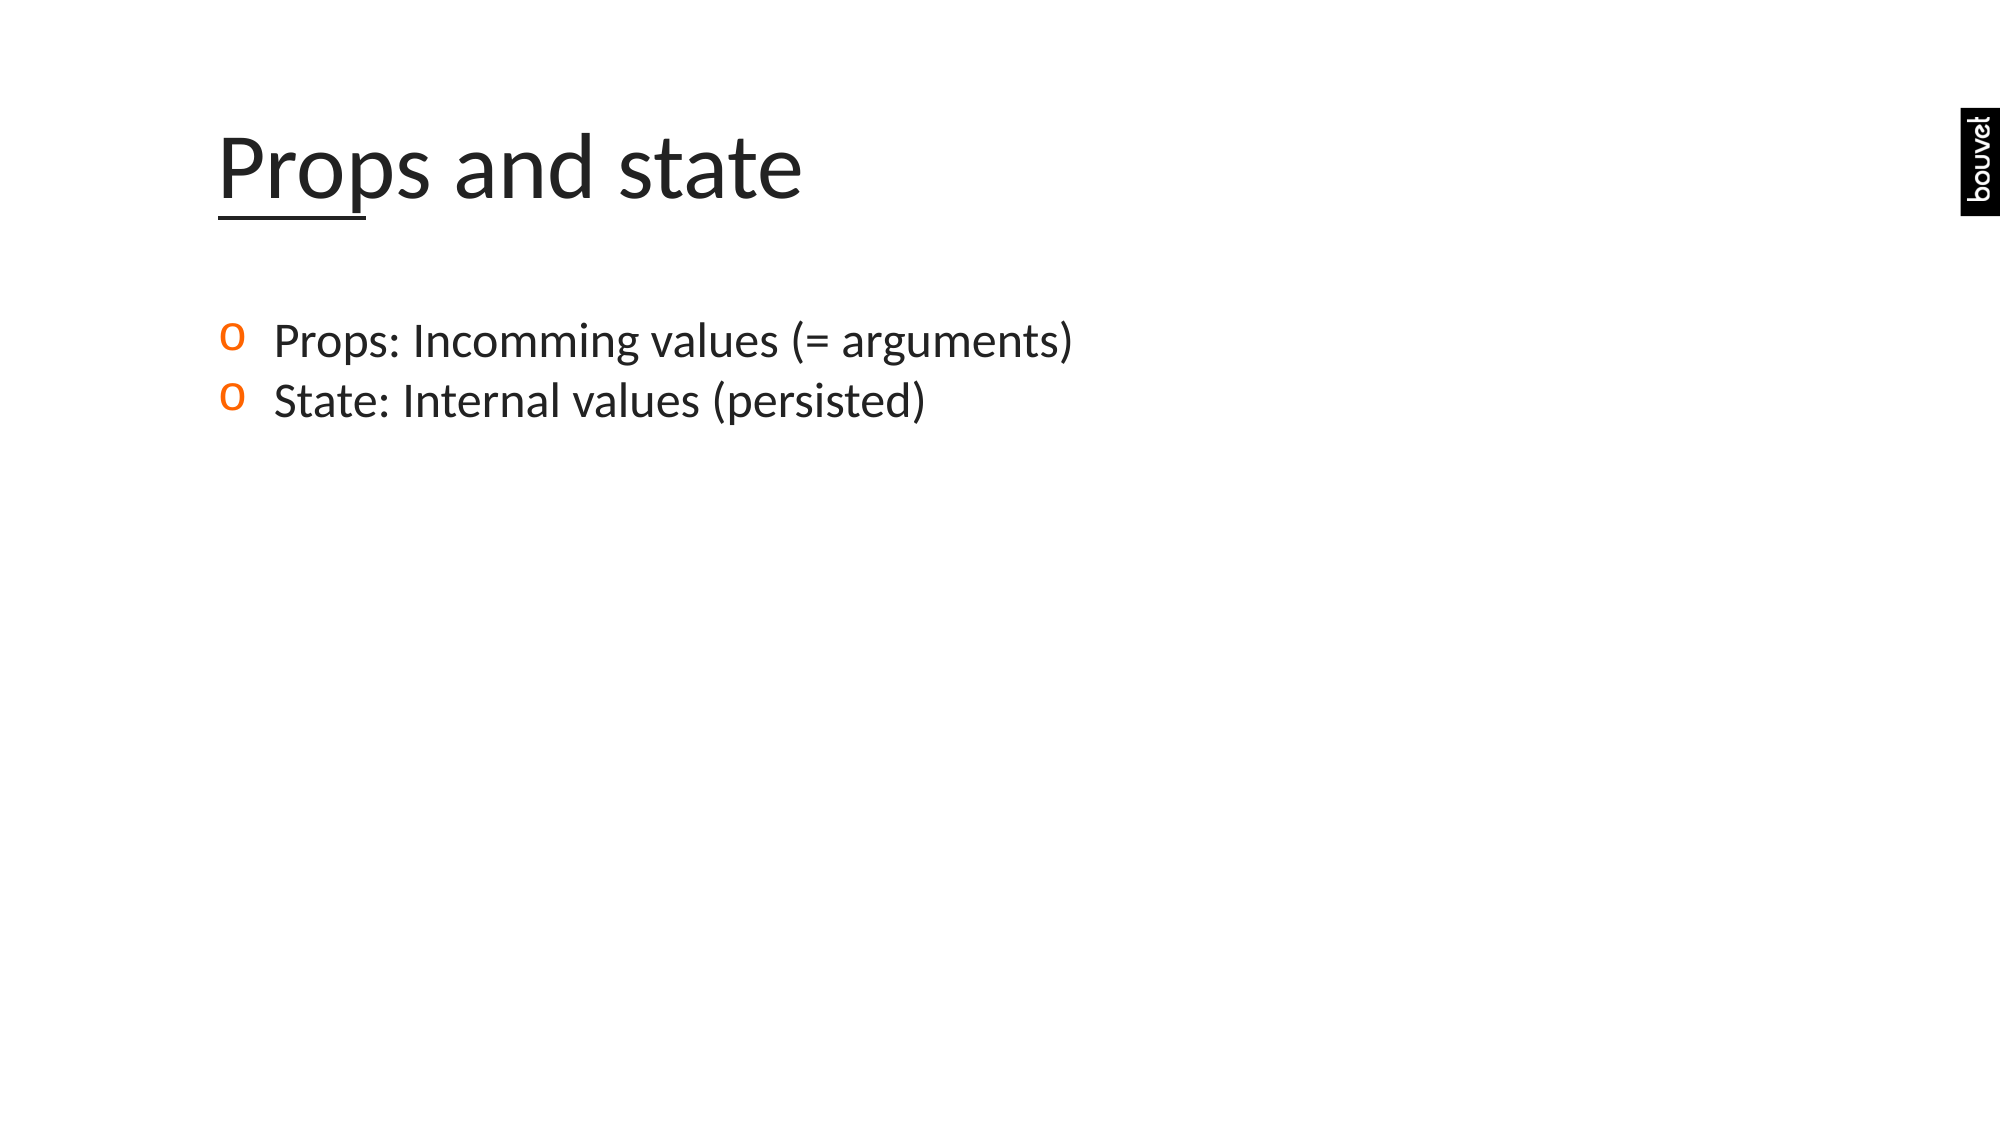

# Props and state
Props: Incomming values (= arguments)
State: Internal values (persisted)